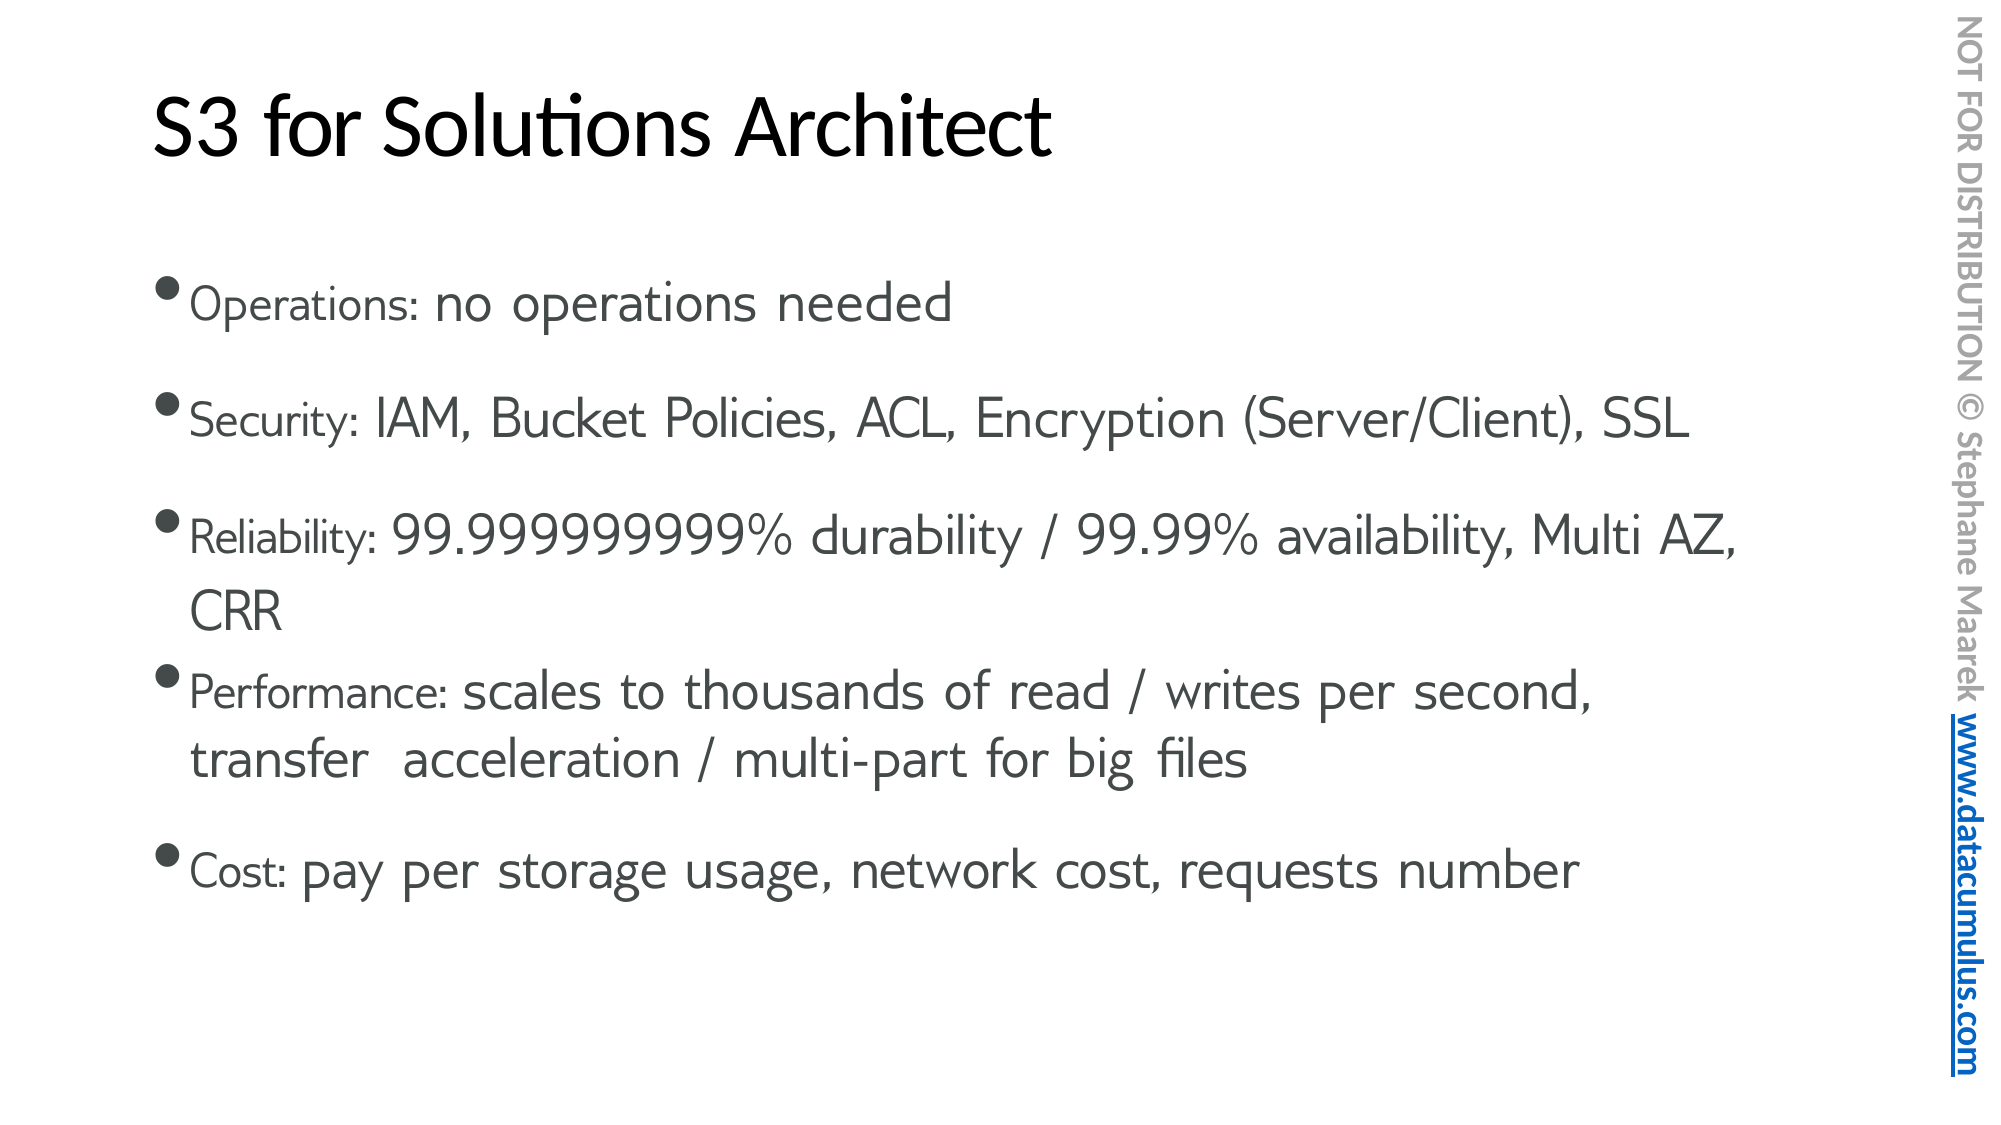

NOT FOR DISTRIBUTION © Stephane Maarek www.datacumulus.com
# S3 for Solutions Architect
Operations: no operations needed
Security: IAM, Bucket Policies, ACL, Encryption (Server/Client), SSL
Reliability: 99.999999999% durability / 99.99% availability, Multi AZ, CRR
Performance: scales to thousands of read / writes per second, transfer  acceleration / multi-part for big files
Cost: pay per storage usage, network cost, requests number
© Stephane Maarek